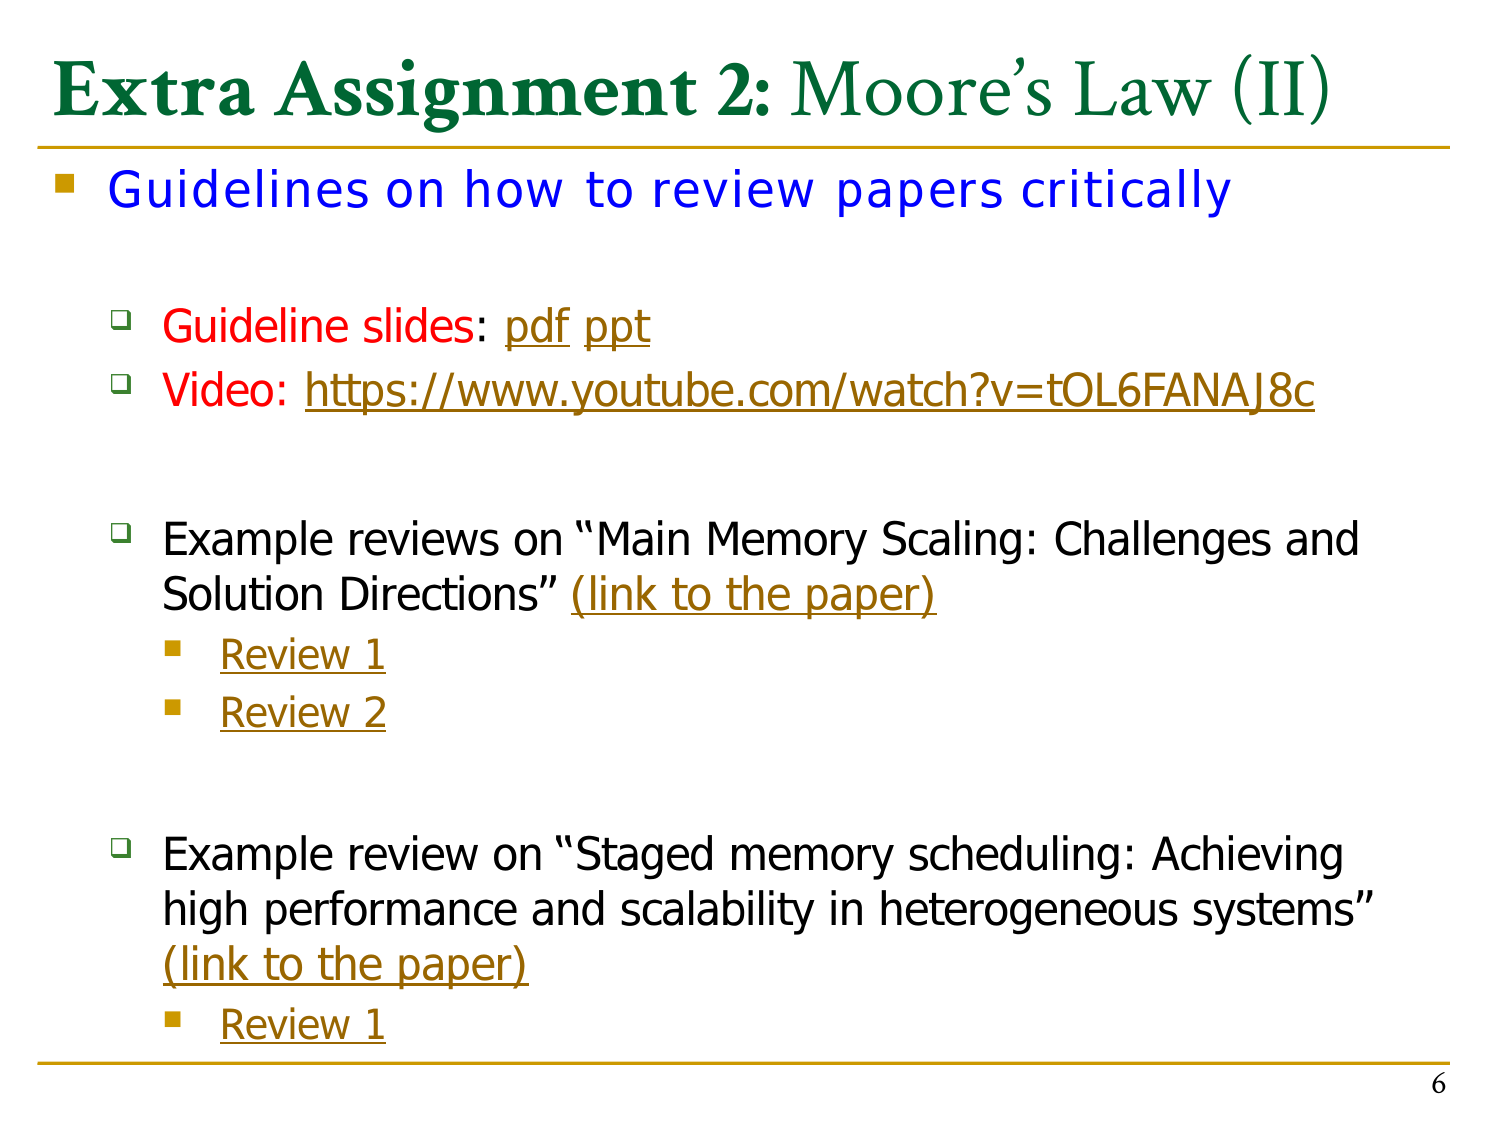

# Extra Assignment 2: Moore’s Law (II)
Guidelines on how to review papers critically

Guideline slides: pdf ppt
Video: https://www.youtube.com/watch?v=tOL6FANAJ8c

Example reviews on “Main Memory Scaling: Challenges and Solution Directions” (link to the paper)
Review 1
Review 2

Example review on “Staged memory scheduling: Achieving high performance and scalability in heterogeneous systems” (link to the paper)
Review 1

6